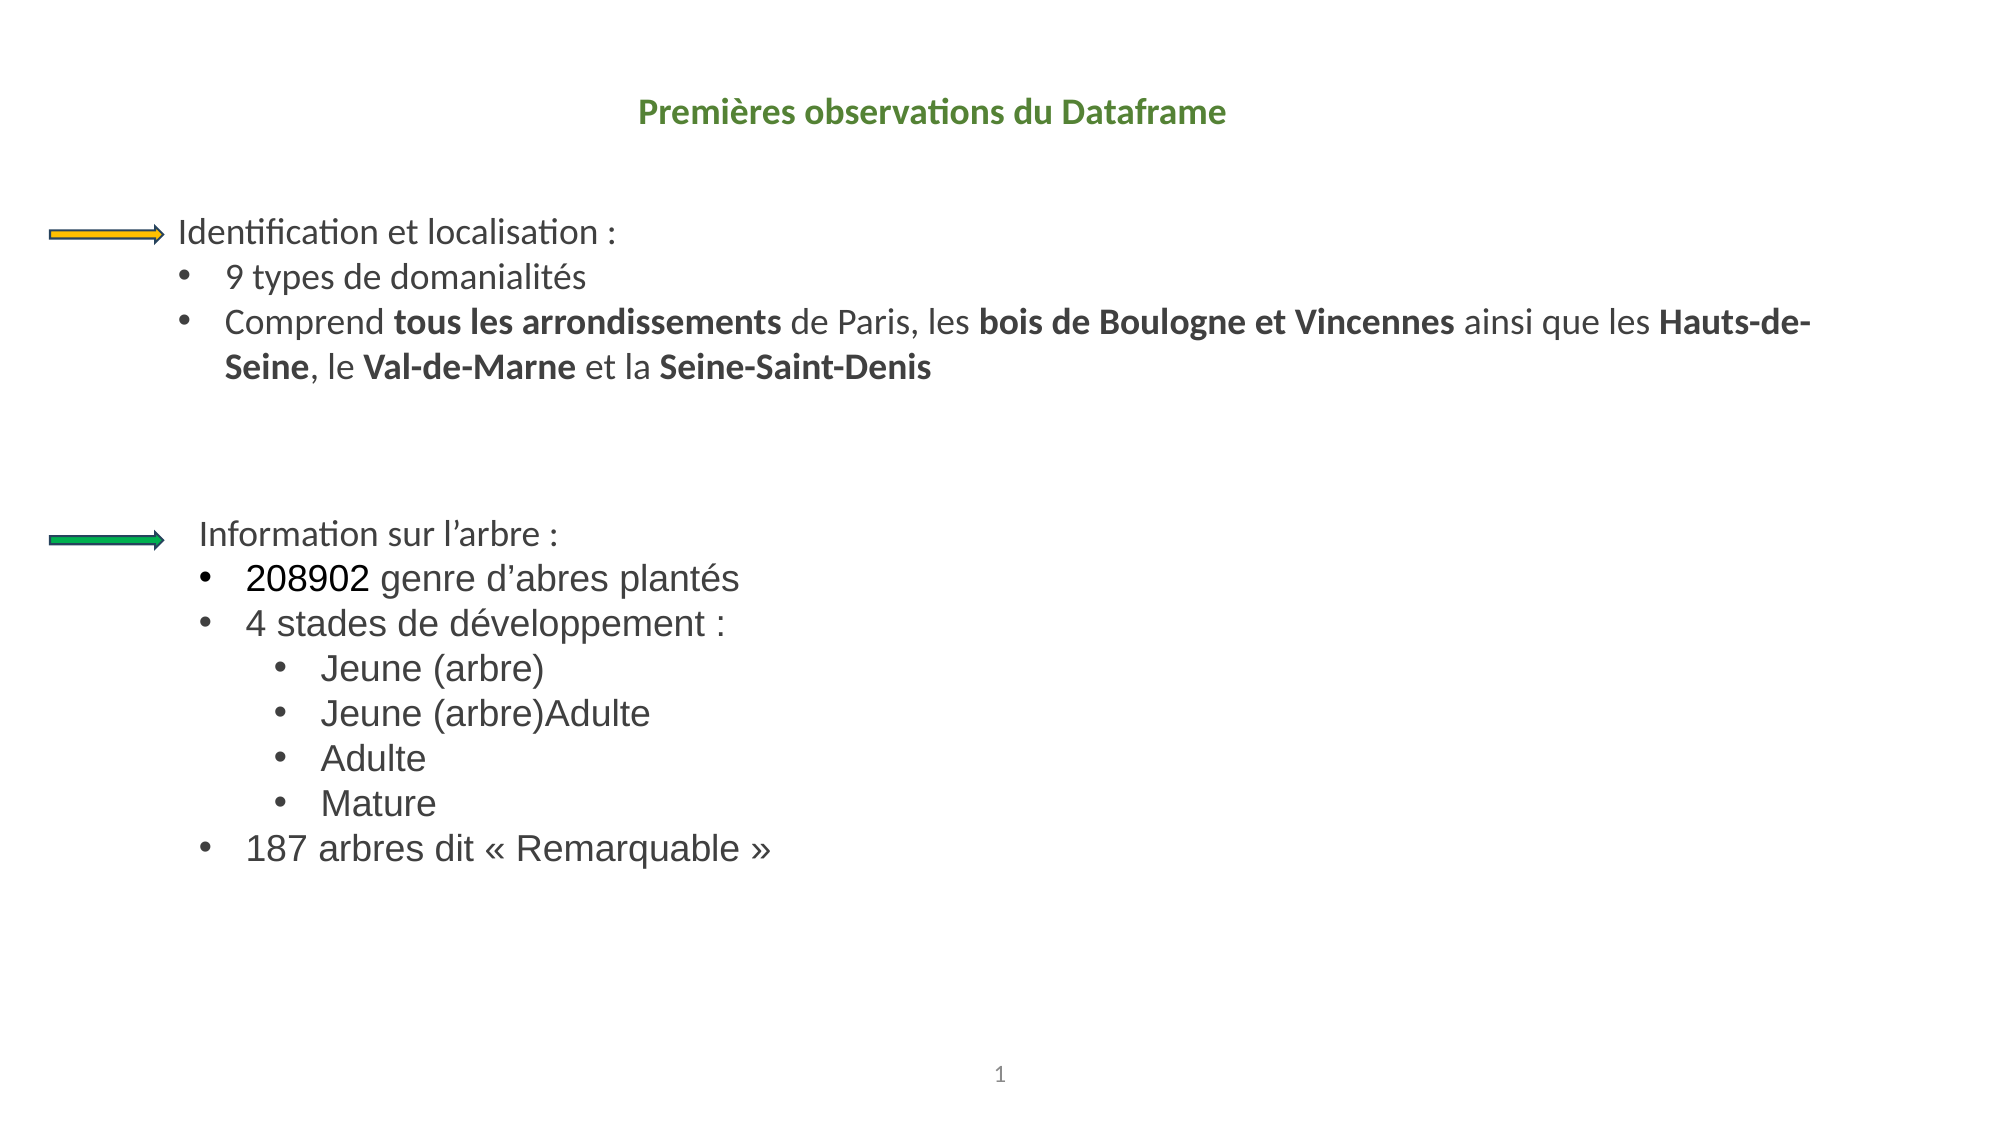

Premières observations du Dataframe
Identification et localisation :
9 types de domanialités
Comprend tous les arrondissements de Paris, les bois de Boulogne et Vincennes ainsi que les Hauts-de-Seine, le Val-de-Marne et la Seine-Saint-Denis

Information sur l’arbre :
208902 genre d’abres plantés
4 stades de développement :
Jeune (arbre)
Jeune (arbre)Adulte
Adulte
Mature
187 arbres dit « Remarquable »

1